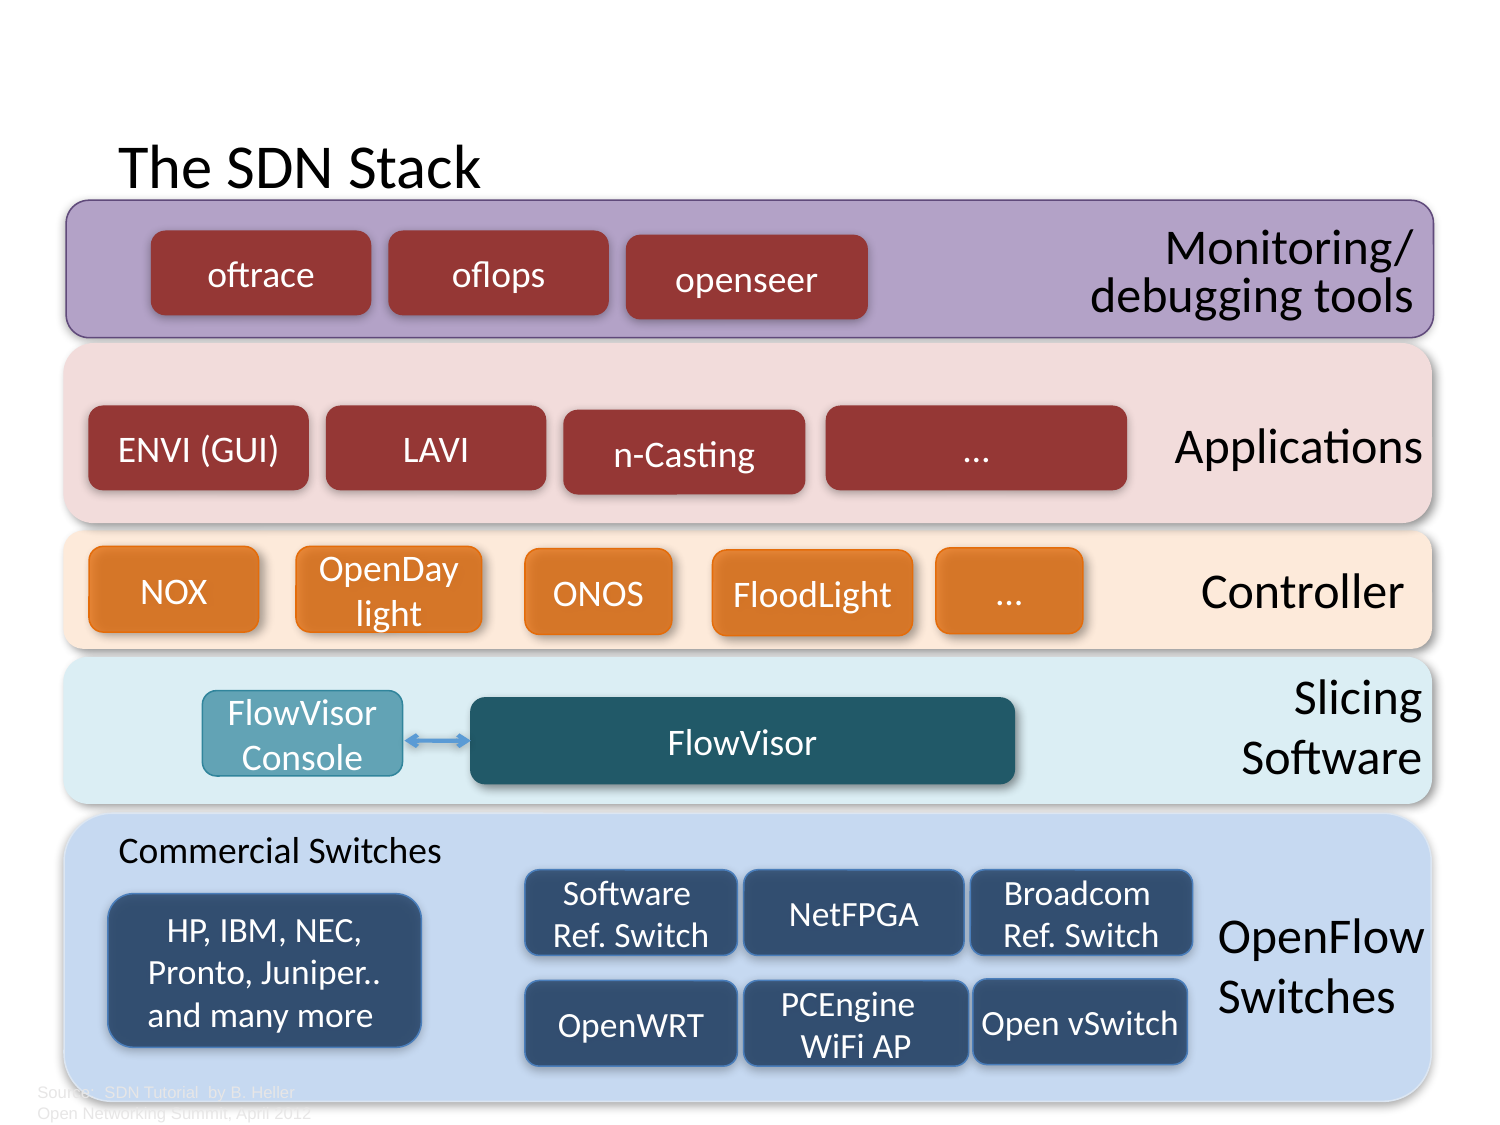

The SDN Stack

Monitoring/
debugging tools
oftrace
oflops
openseer

ENVI (GUI)
LAVI
…
Applications
n-Casting

NOX
OpenDaylight
…
ONOS
FloodLight
Controller

Slicing
Software
FlowVisor
Console
FlowVisor

Commercial Switches
Software
Ref. Switch
NetFPGA
Broadcom
Ref. Switch
HP, IBM, NEC, Pronto, Juniper.. and many more
OpenFlow
Switches
Open vSwitch
OpenWRT
PCEngine
WiFi AP
27
27
Source:  SDN Tutorial  by B. Heller
Open Networking Summit, April 2012